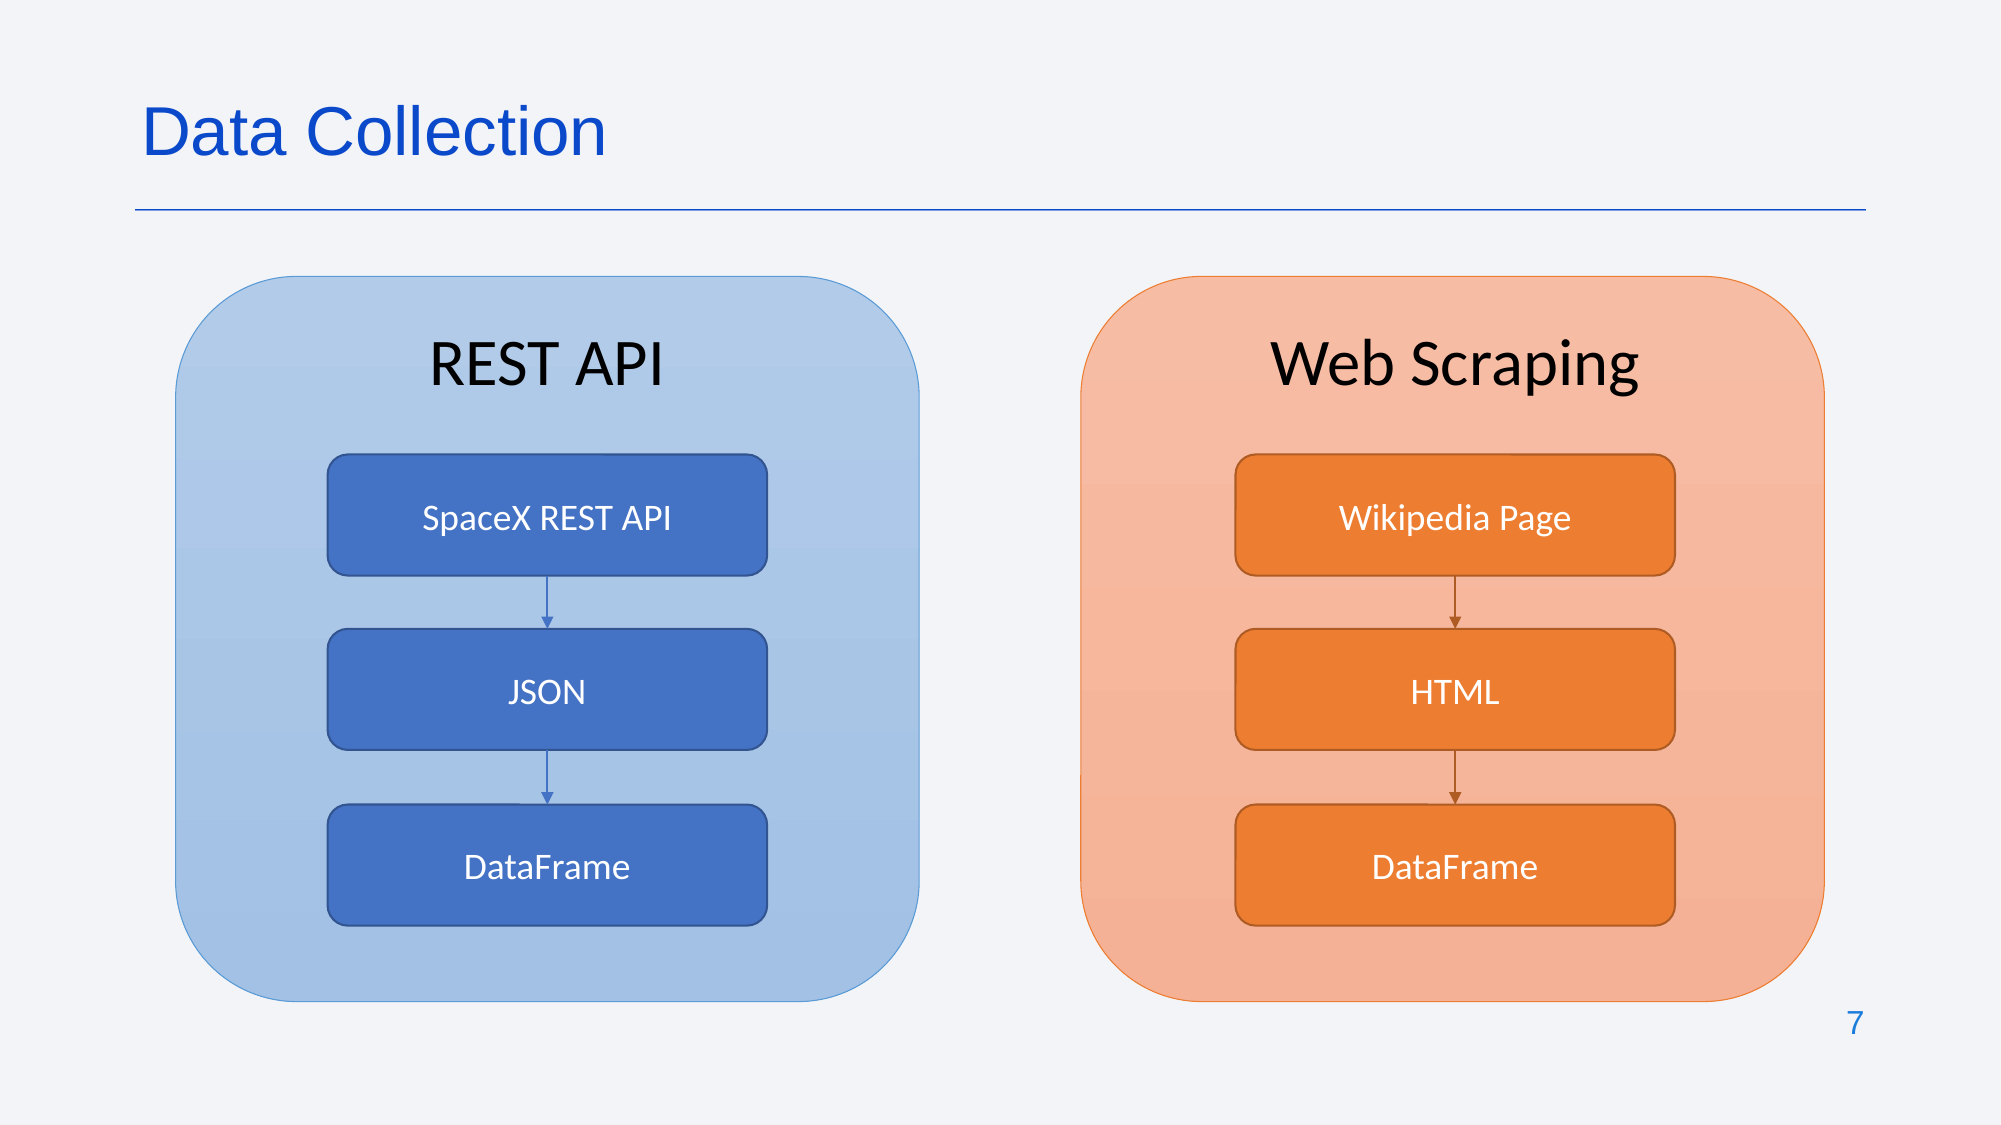

Data Collection

Web Scraping
REST API
SpaceX REST API
Wikipedia Page
JSON
HTML
DataFrame
DataFrame
7